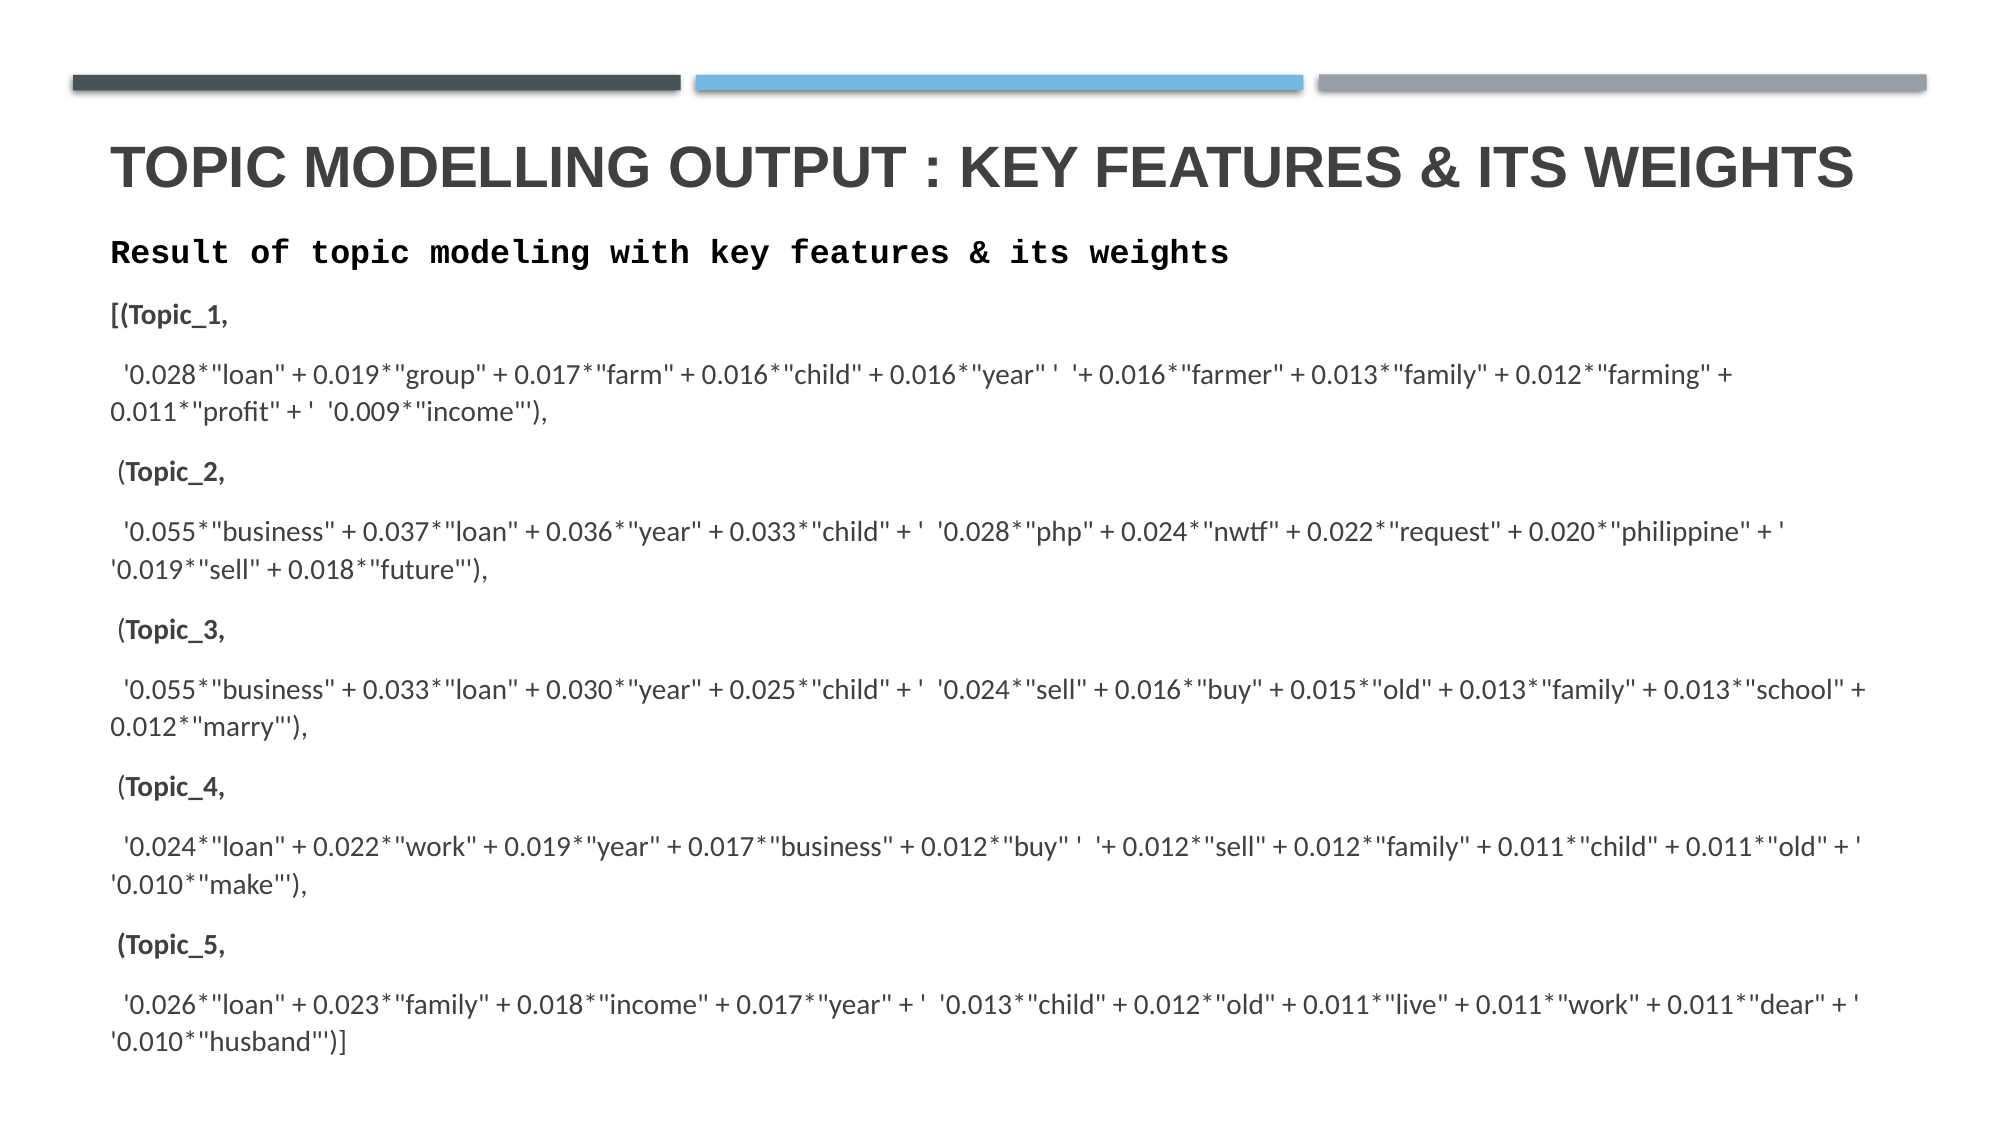

# Topic Modelling Output : Key features & its weights
Result of topic modeling with key features & its weights
[(Topic_1,
  '0.028*"loan" + 0.019*"group" + 0.017*"farm" + 0.016*"child" + 0.016*"year" '  '+ 0.016*"farmer" + 0.013*"family" + 0.012*"farming" + 0.011*"profit" + '  '0.009*"income"'),
 (Topic_2,
  '0.055*"business" + 0.037*"loan" + 0.036*"year" + 0.033*"child" + '  '0.028*"php" + 0.024*"nwtf" + 0.022*"request" + 0.020*"philippine" + '  '0.019*"sell" + 0.018*"future"'),
 (Topic_3,
  '0.055*"business" + 0.033*"loan" + 0.030*"year" + 0.025*"child" + '  '0.024*"sell" + 0.016*"buy" + 0.015*"old" + 0.013*"family" + 0.013*"school" + 0.012*"marry"'),
 (Topic_4,
  '0.024*"loan" + 0.022*"work" + 0.019*"year" + 0.017*"business" + 0.012*"buy" '  '+ 0.012*"sell" + 0.012*"family" + 0.011*"child" + 0.011*"old" + '  '0.010*"make"'),
 (Topic_5,
  '0.026*"loan" + 0.023*"family" + 0.018*"income" + 0.017*"year" + '  '0.013*"child" + 0.012*"old" + 0.011*"live" + 0.011*"work" + 0.011*"dear" + '  '0.010*"husband"')]